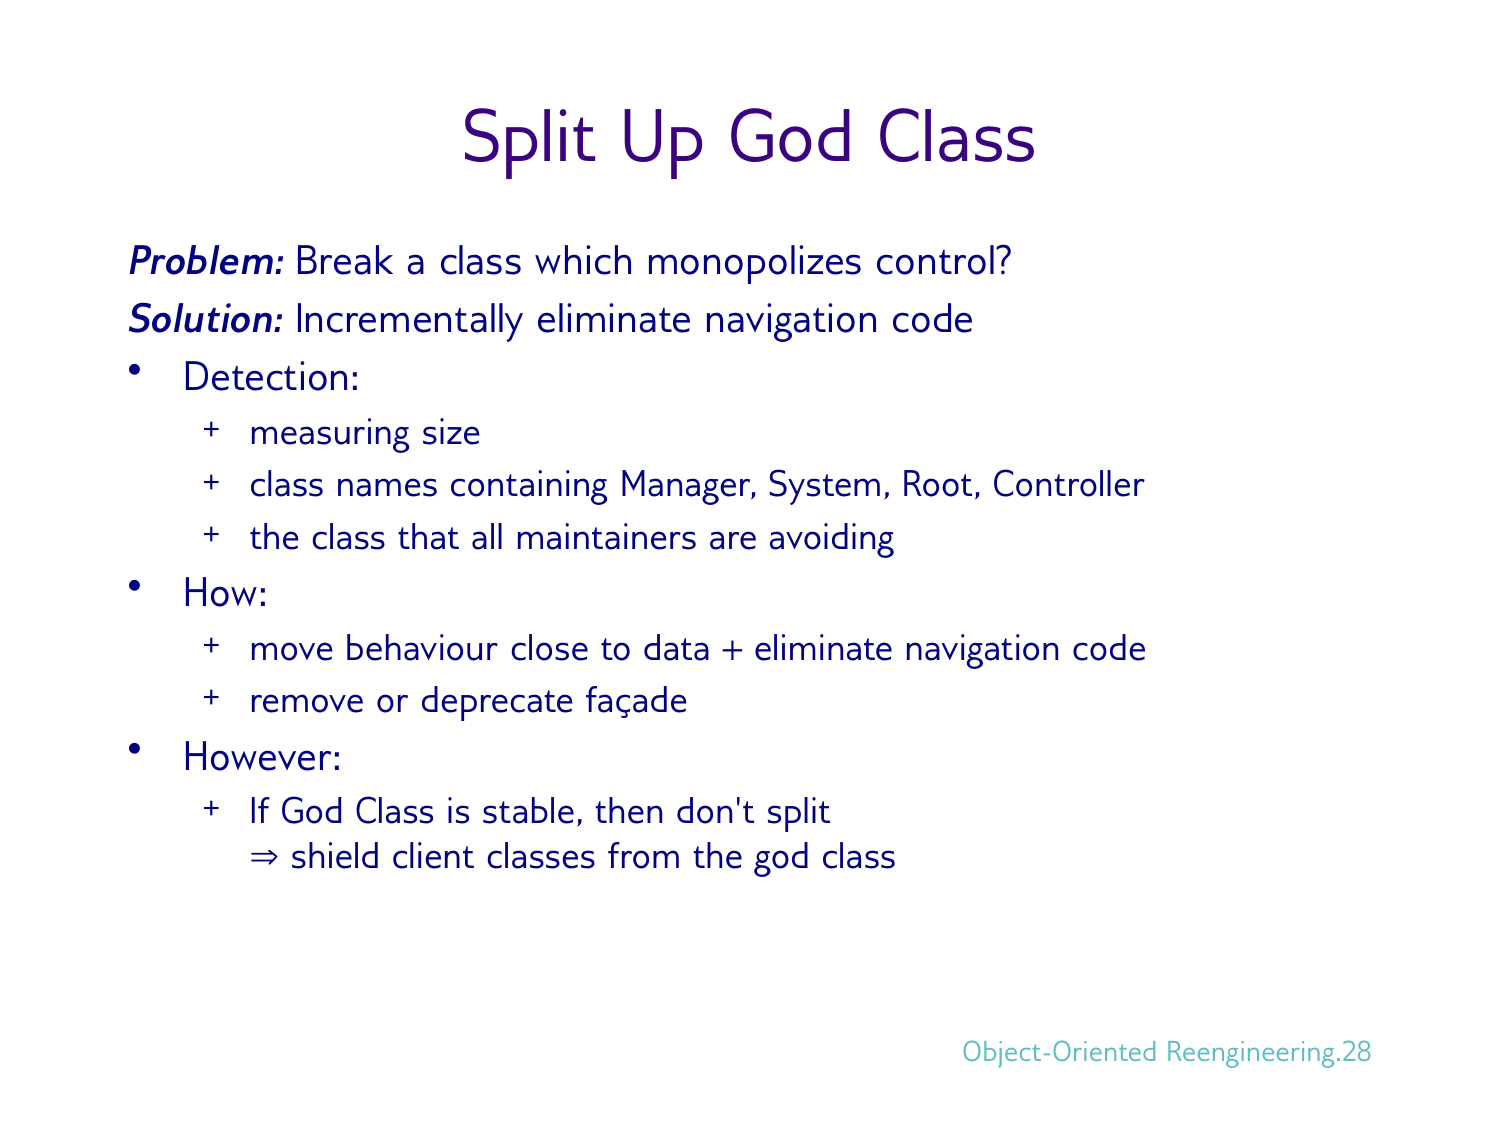

# Split Up God Class
Problem: Break a class which monopolizes control?
Solution: Incrementally eliminate navigation code
Detection:
measuring size
class names containing Manager, System, Root, Controller
the class that all maintainers are avoiding
How:
move behaviour close to data + eliminate navigation code
remove or deprecate façade
However:
If God Class is stable, then don't split
⇒ shield client classes from the god class

Object-Oriented Reengineering.28